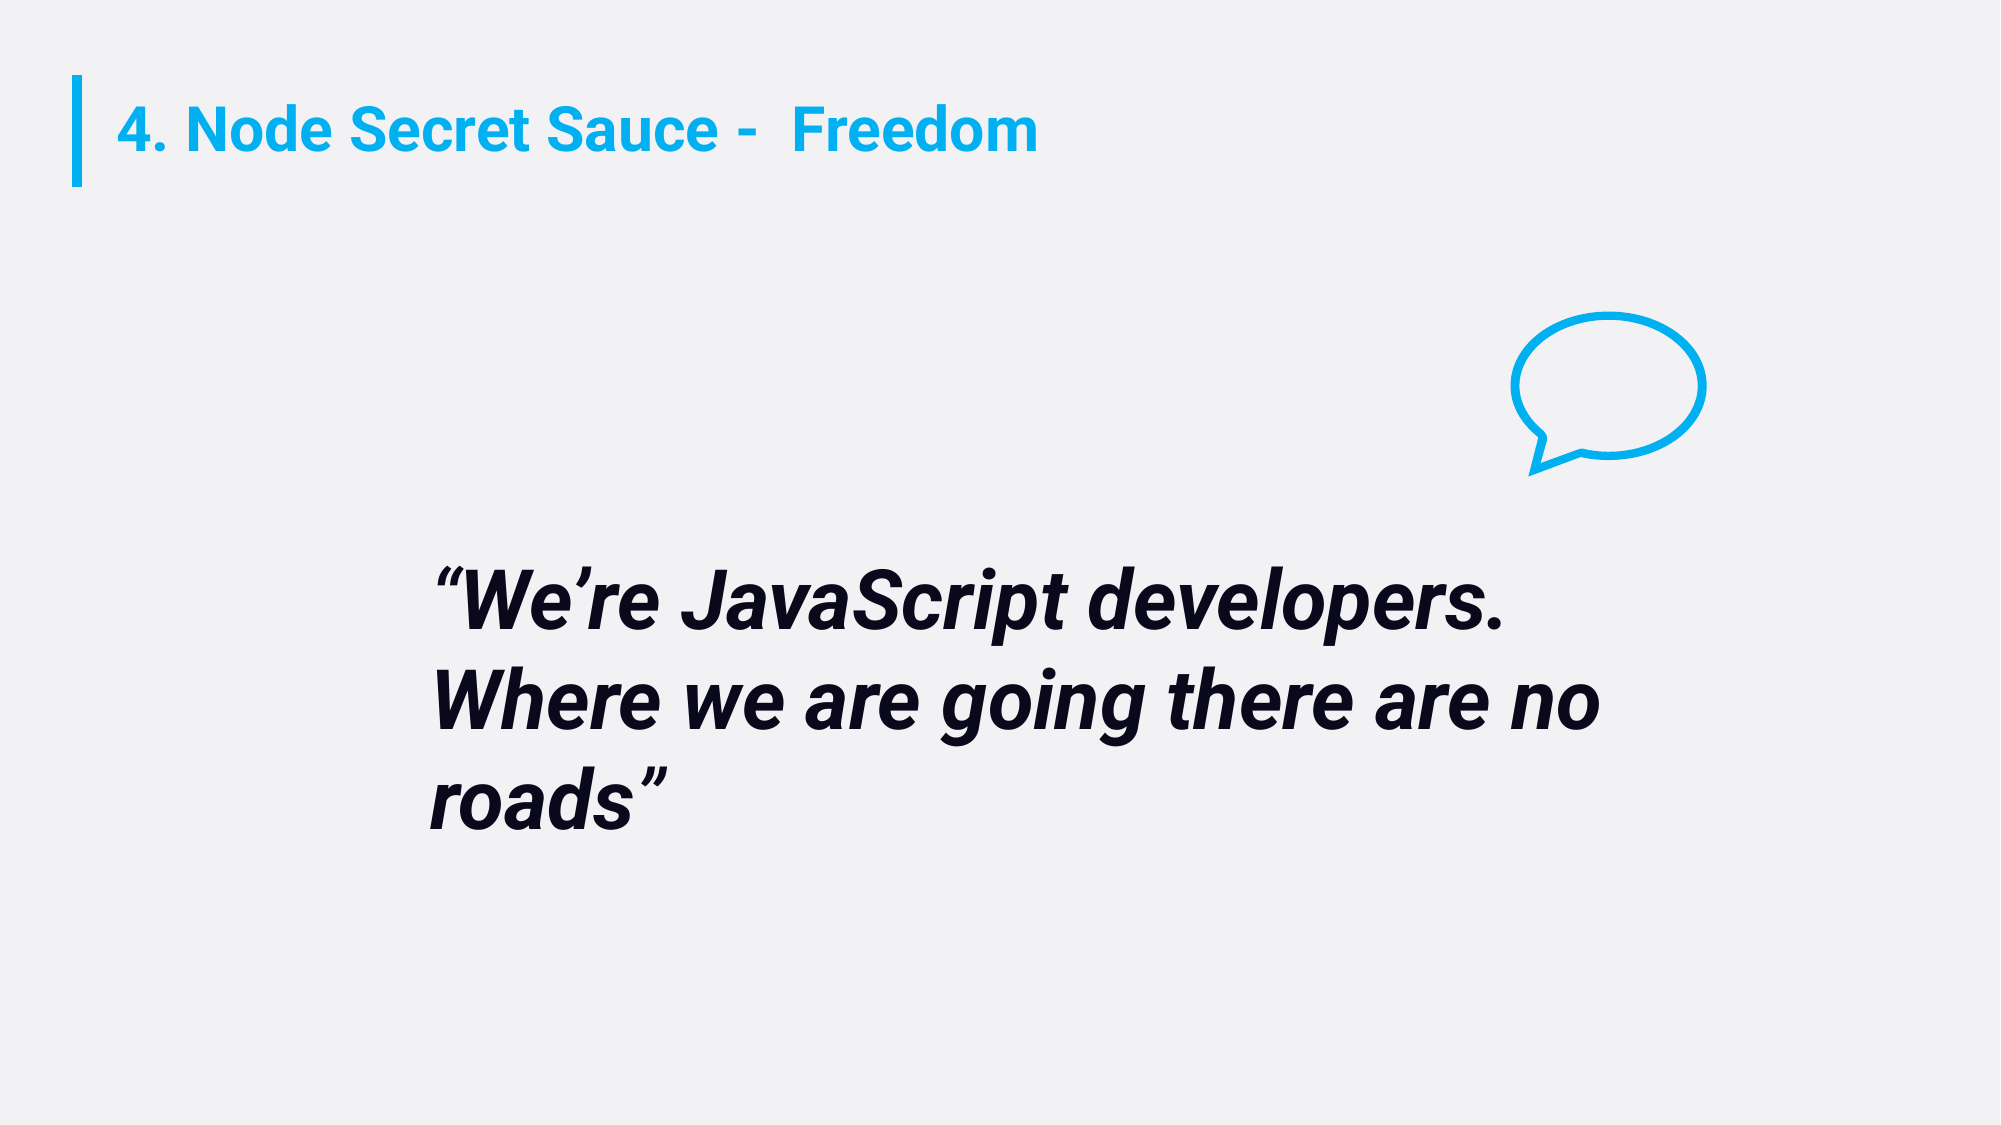

# 4. Node Secret Sauce -  Freedom

“We’re JavaScript developers. Where we are going there are no roads”